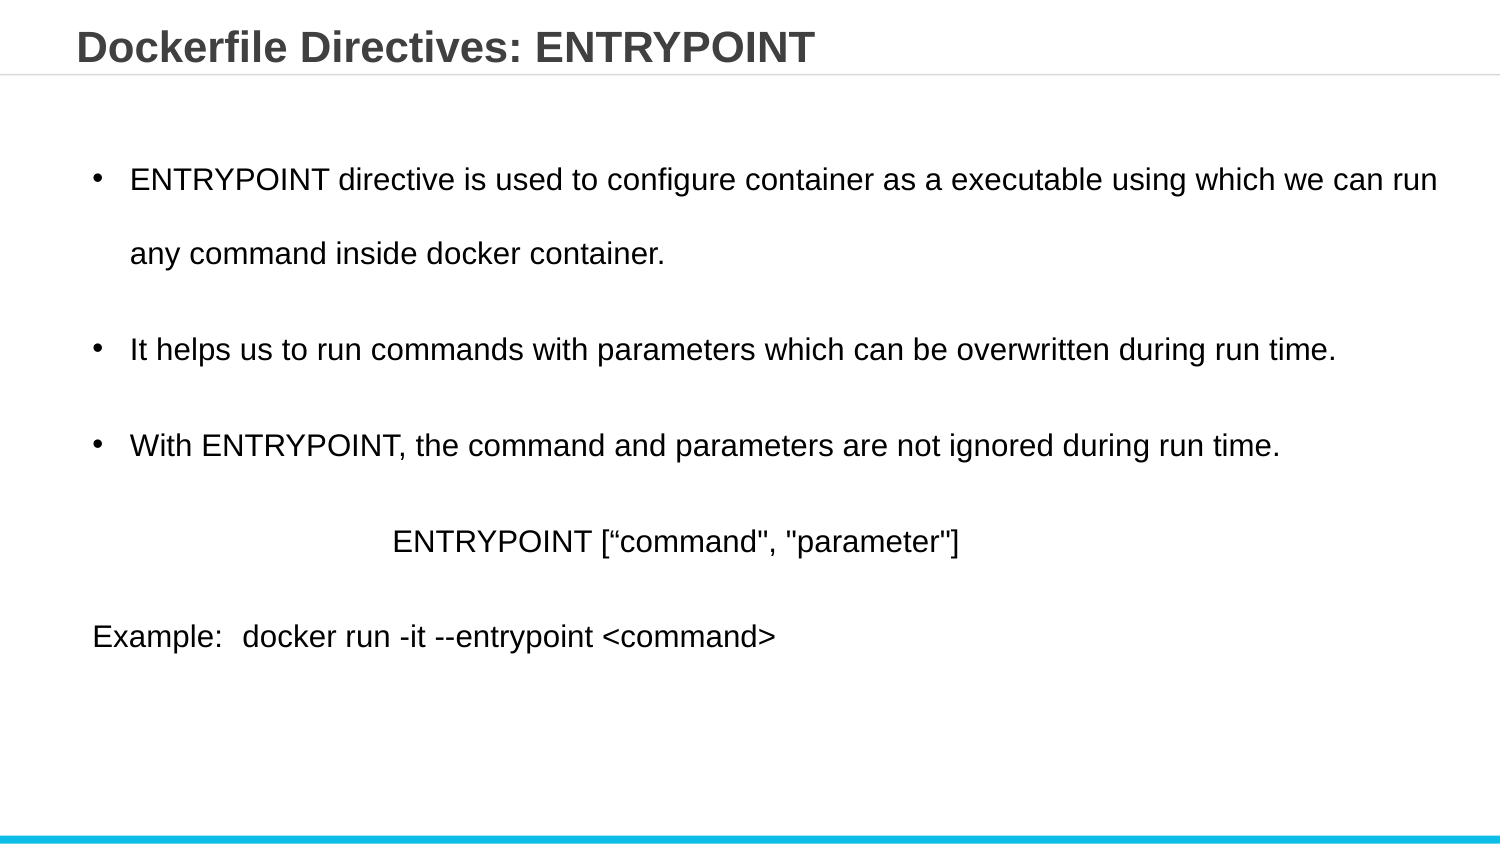

Dockerfile Directives: ENTRYPOINT
ENTRYPOINT directive is used to configure container as a executable using which we can run any command inside docker container.
It helps us to run commands with parameters which can be overwritten during run time.
With ENTRYPOINT, the command and parameters are not ignored during run time.
		ENTRYPOINT [“command", "parameter"]
Example: 	docker run -it --entrypoint <command>